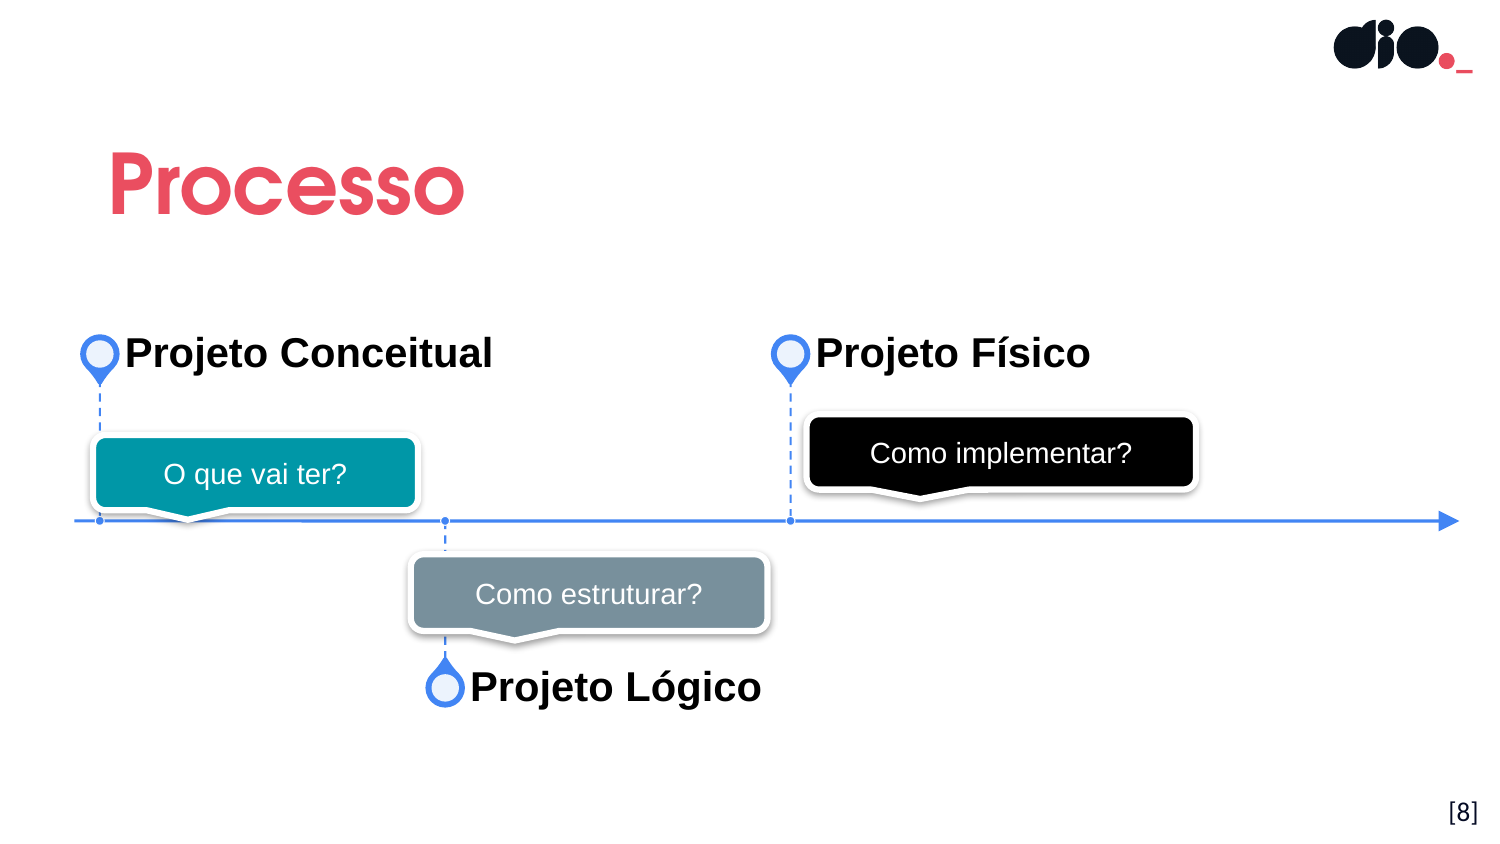

Processo
Projeto Conceitual
Projeto Lógico
Projeto Físico
Como implementar?
O que vai ter?
Como estruturar?
[8]